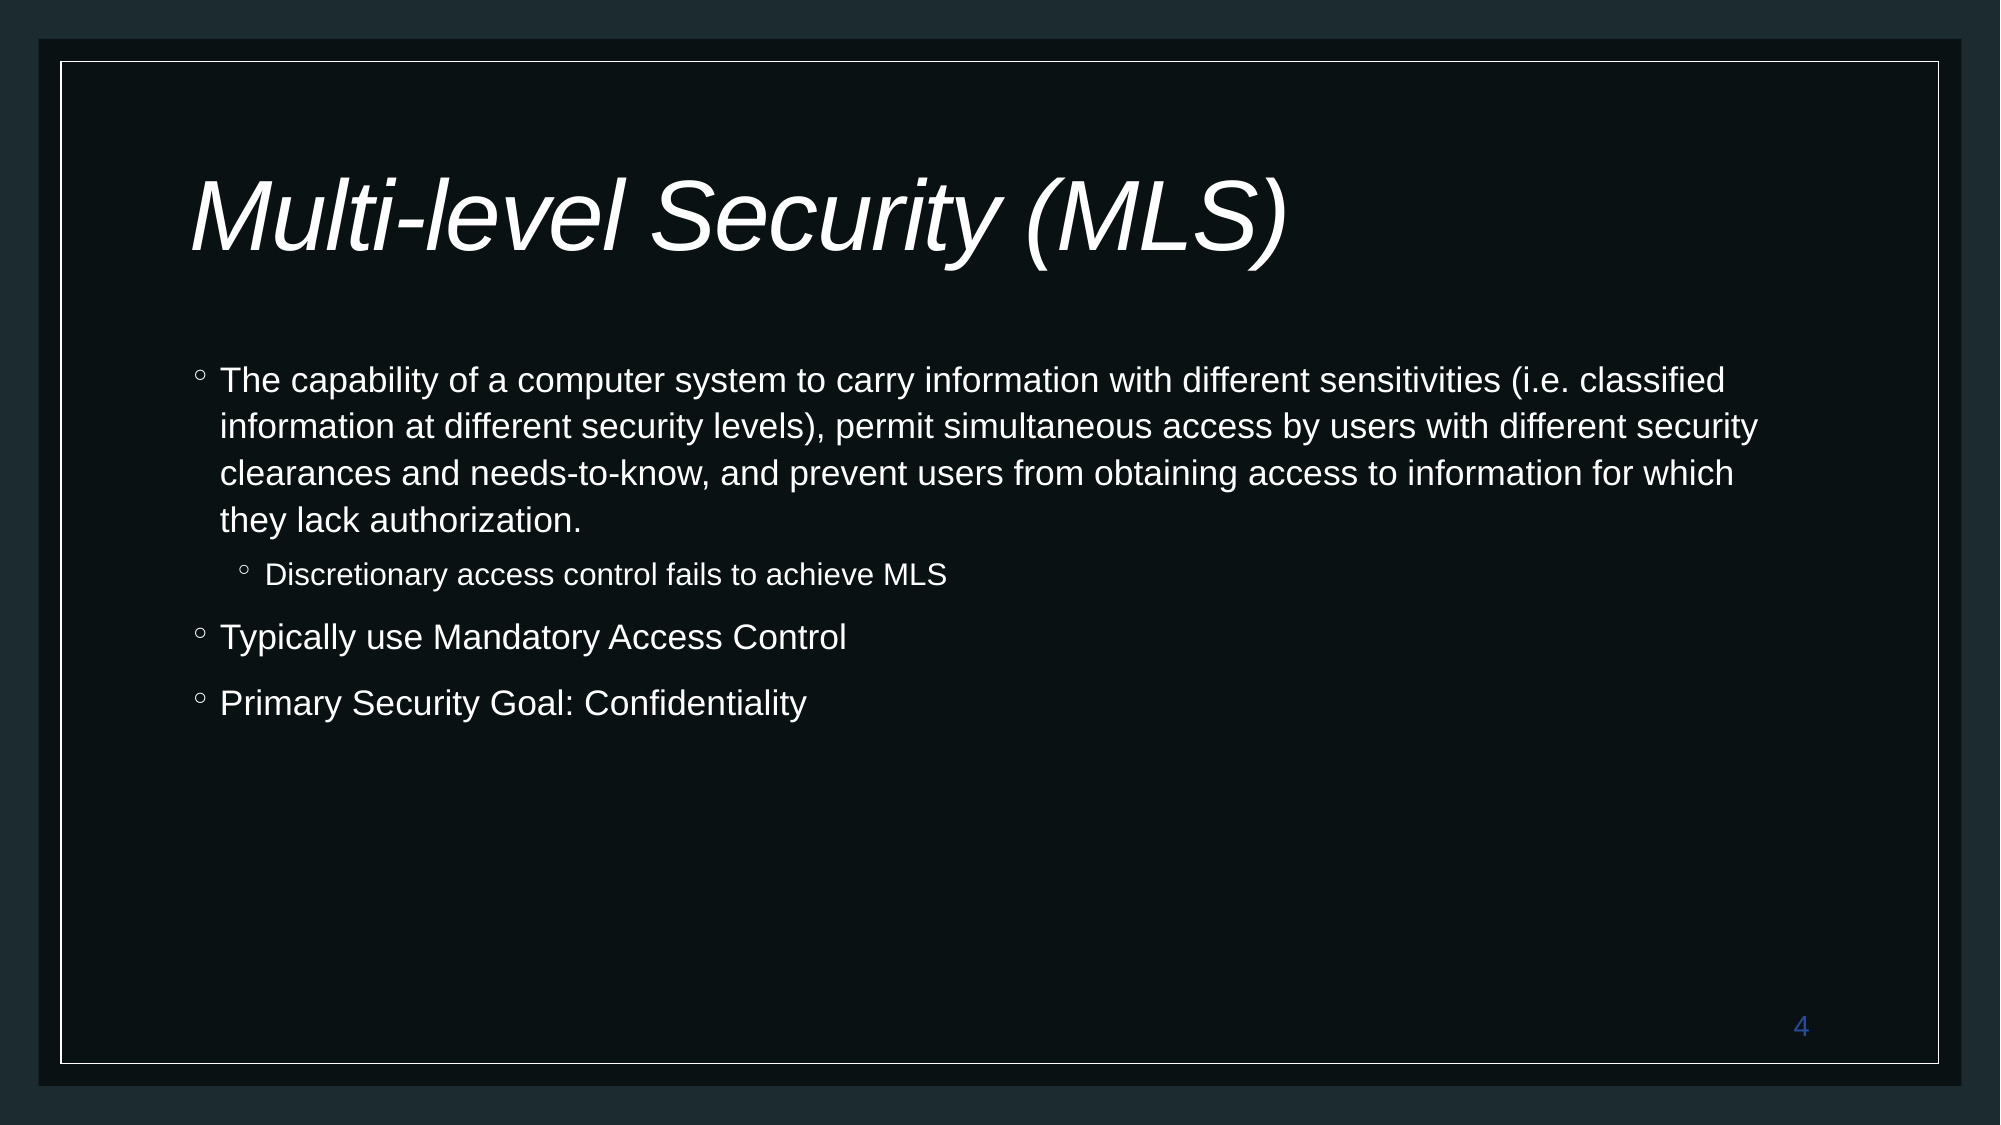

# Multi-level Security (MLS)
The capability of a computer system to carry information with different sensitivities (i.e. classified information at different security levels), permit simultaneous access by users with different security clearances and needs-to-know, and prevent users from obtaining access to information for which they lack authorization.
Discretionary access control fails to achieve MLS
Typically use Mandatory Access Control
Primary Security Goal: Confidentiality
4